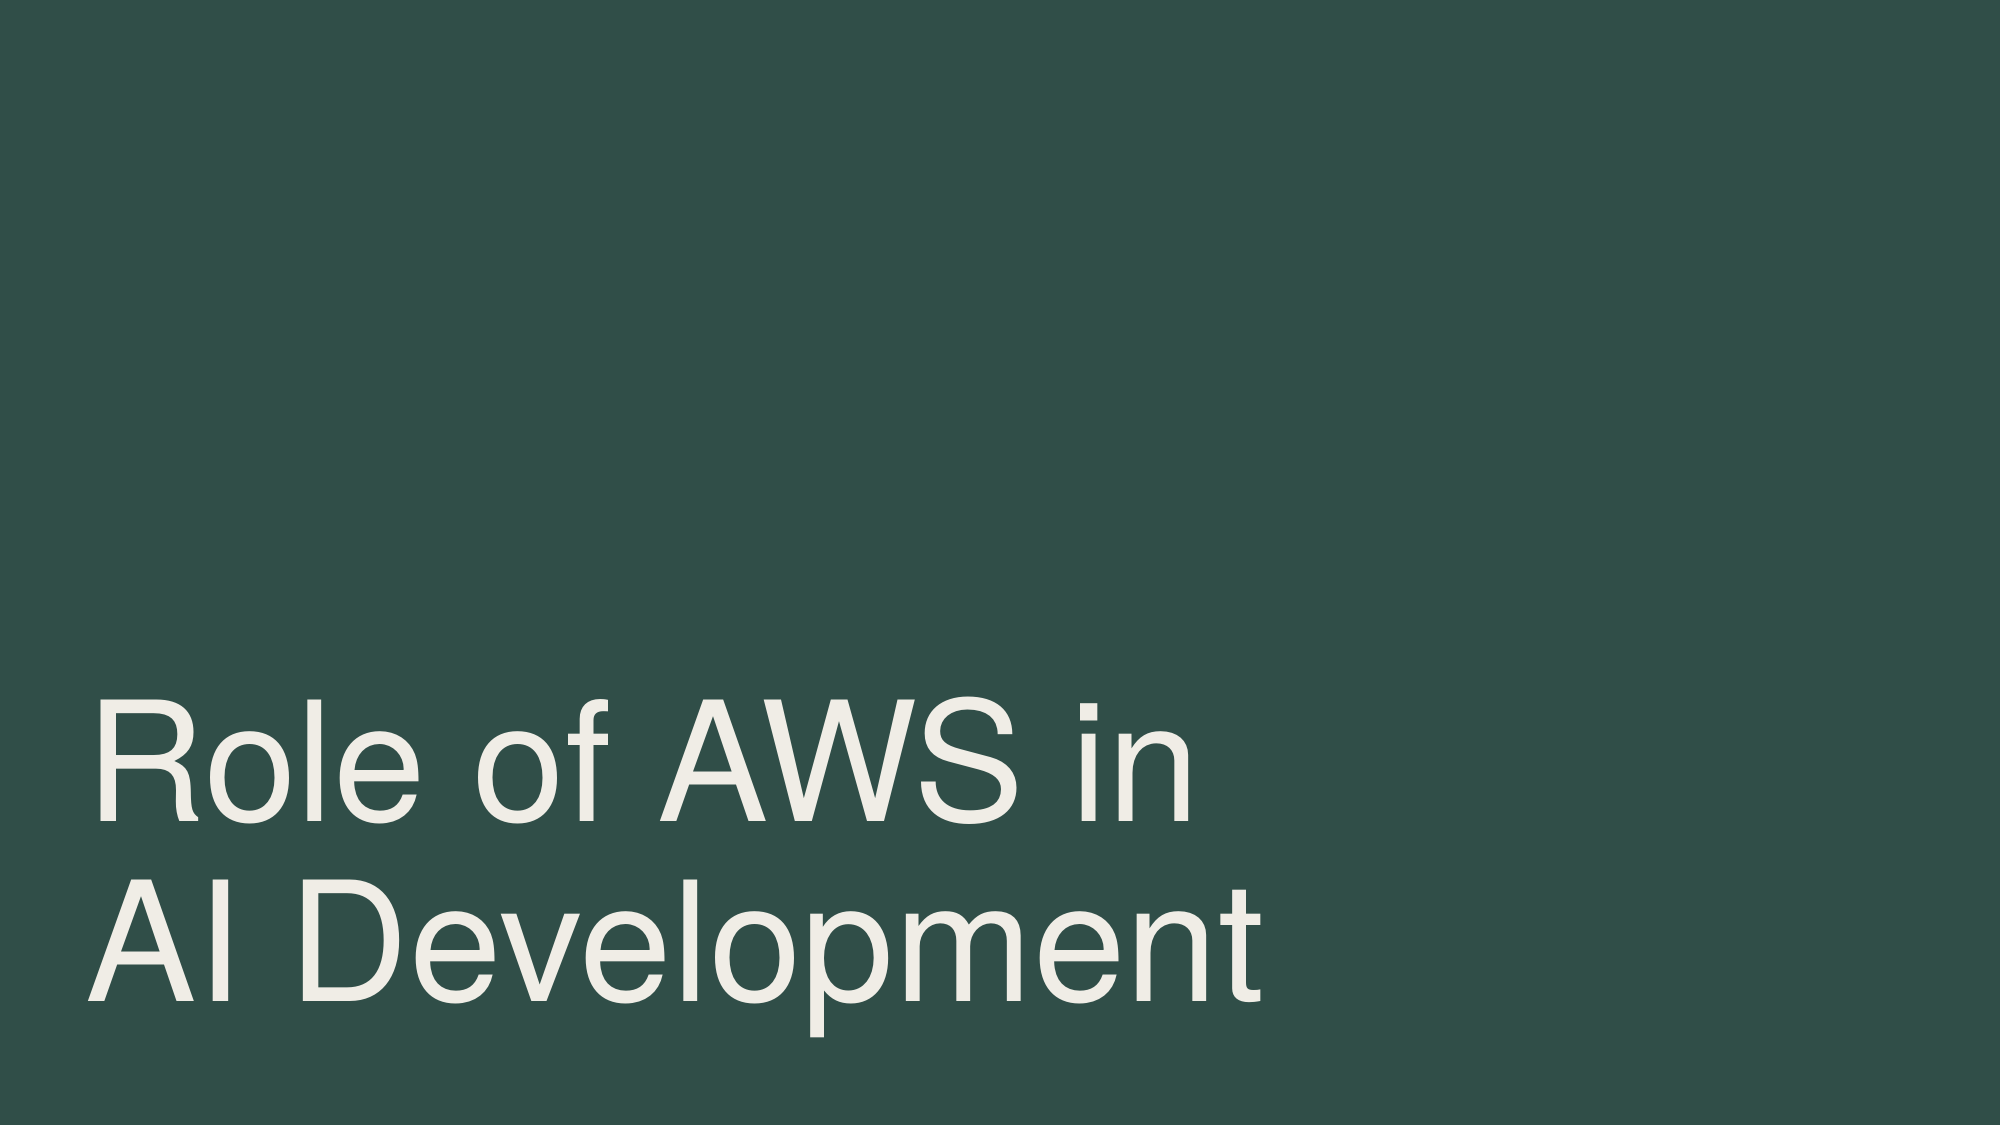

# Role of AWS in AI Development